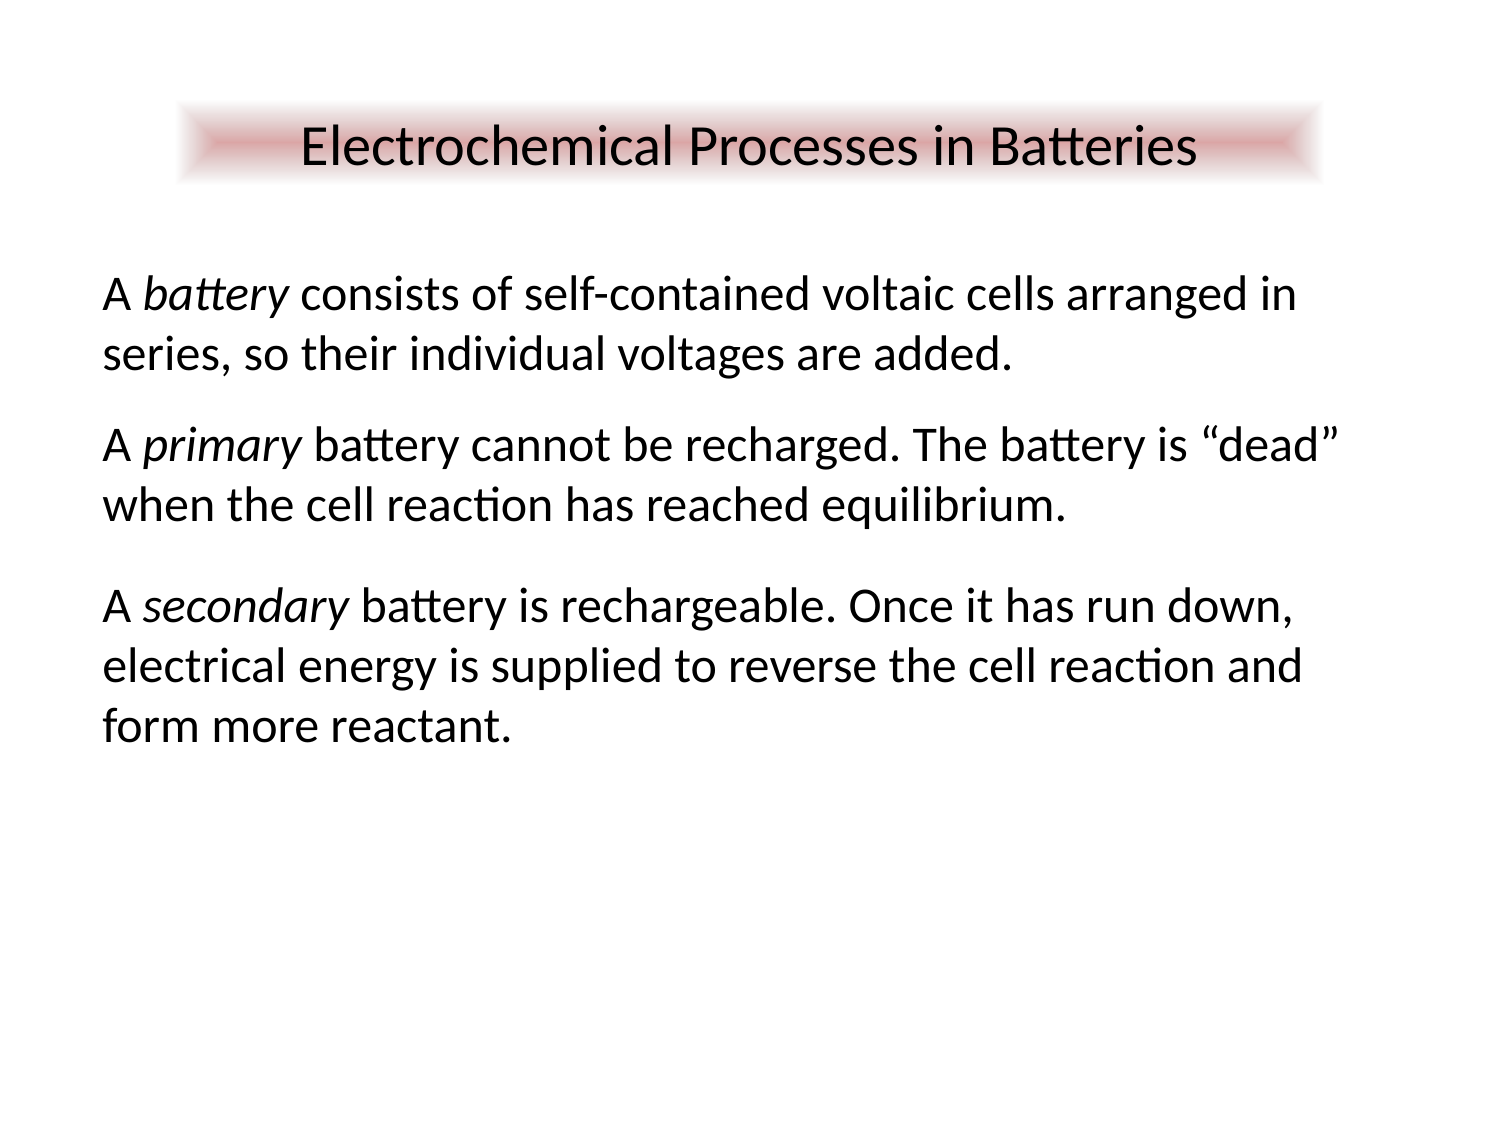

Electrochemical Processes in Batteries
A battery consists of self-contained voltaic cells arranged in series, so their individual voltages are added.
A primary battery cannot be recharged. The battery is “dead” when the cell reaction has reached equilibrium.
A secondary battery is rechargeable. Once it has run down, electrical energy is supplied to reverse the cell reaction and form more reactant.